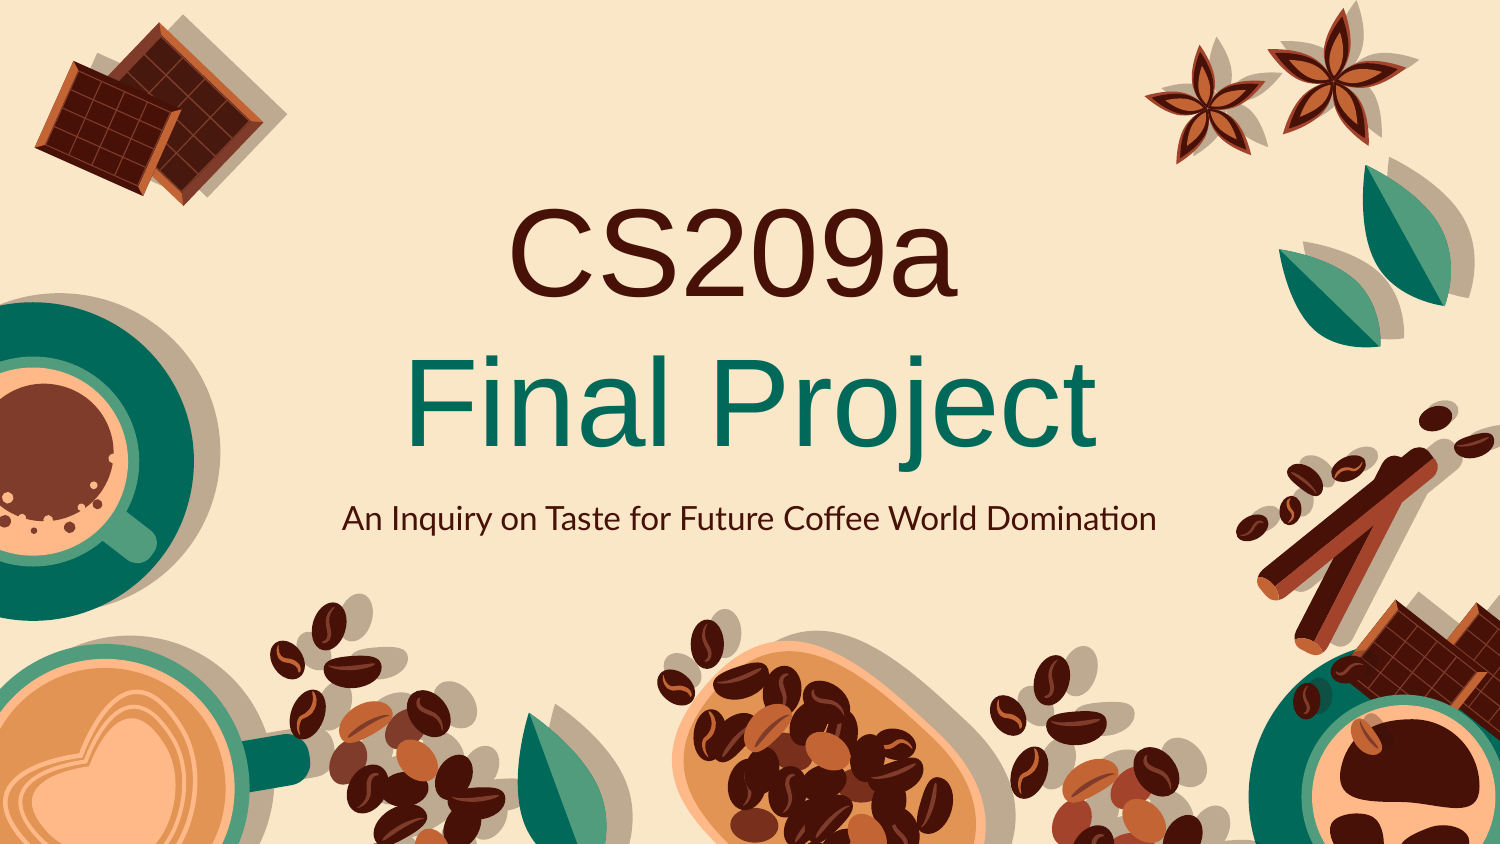

# CS209a
Final Project

An Inquiry on Taste for Future Coffee World Domination